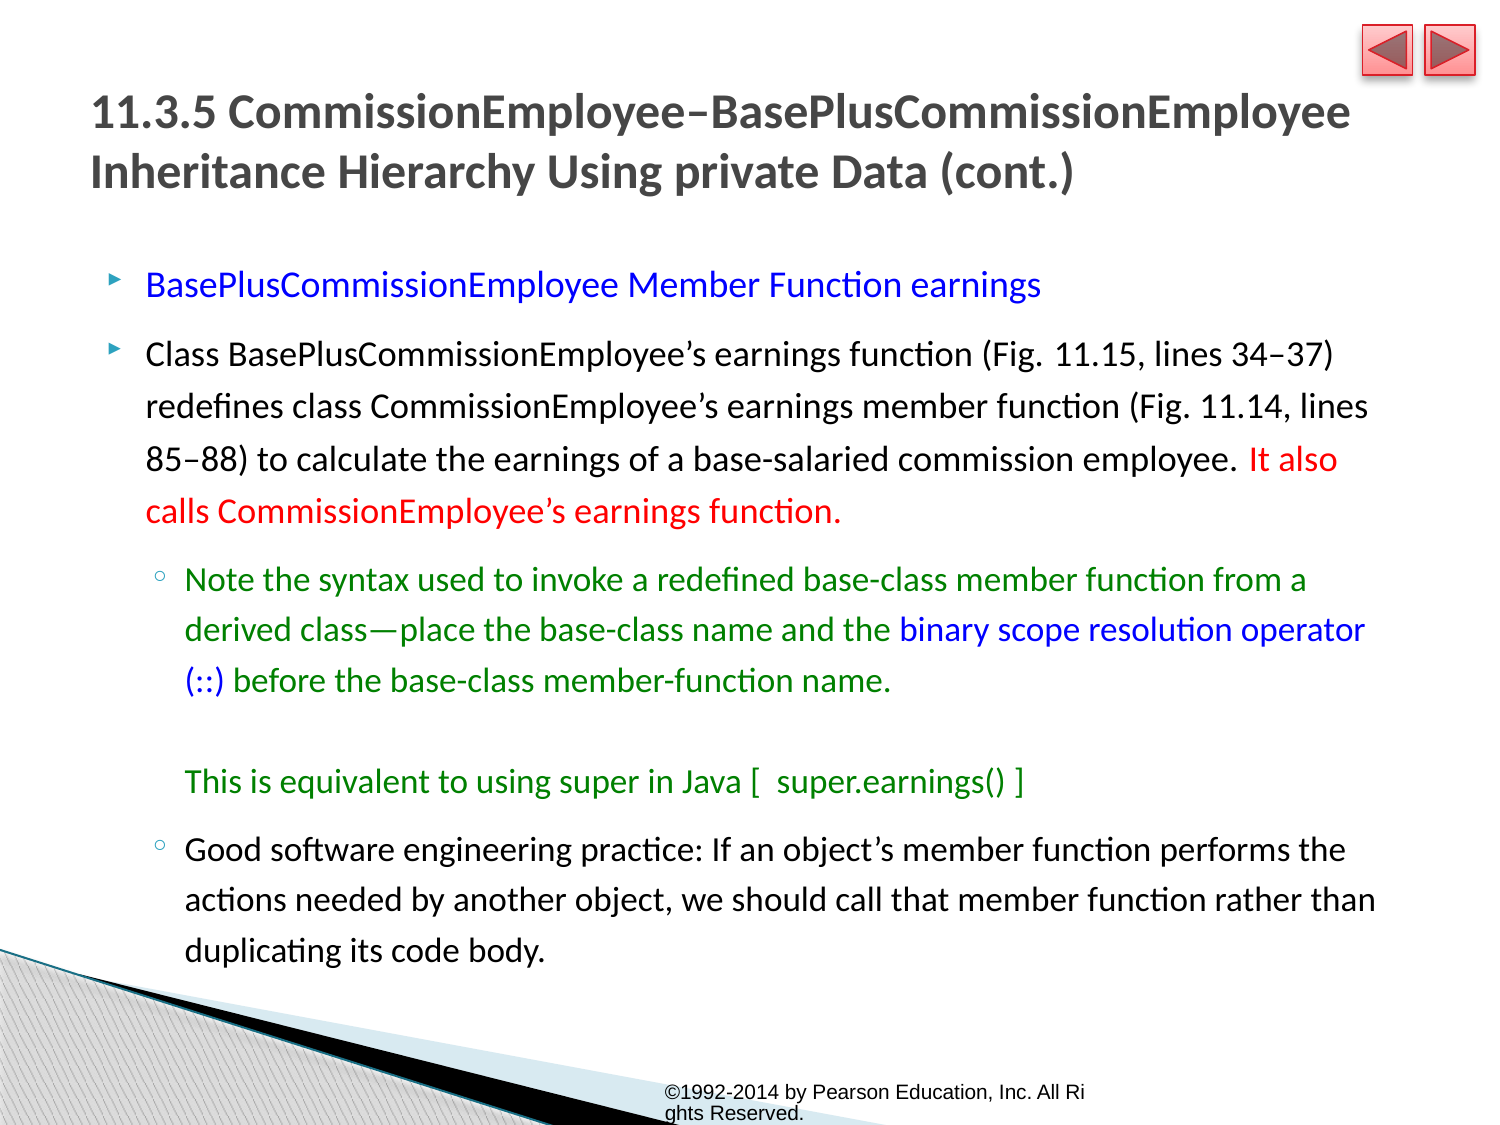

# 11.3.5 CommissionEmployee–BasePlusCommissionEmployee Inheritance Hierarchy Using private Data (cont.)
BasePlusCommissionEmployee Member Function earnings
Class BasePlusCommissionEmployee’s earnings function (Fig. 11.15, lines 34–37) redefines class CommissionEmployee’s earnings member function (Fig. 11.14, lines 85–88) to calculate the earnings of a base-salaried commission employee. It also calls CommissionEmployee’s earnings function.
Note the syntax used to invoke a redefined base-class member function from a derived class—place the base-class name and the binary scope resolution operator (::) before the base-class member-function name.
This is equivalent to using super in Java [  super.earnings() ]
Good software engineering practice: If an object’s member function performs the actions needed by another object, we should call that member function rather than duplicating its code body.
©1992-2014 by Pearson Education, Inc. All Rights Reserved.